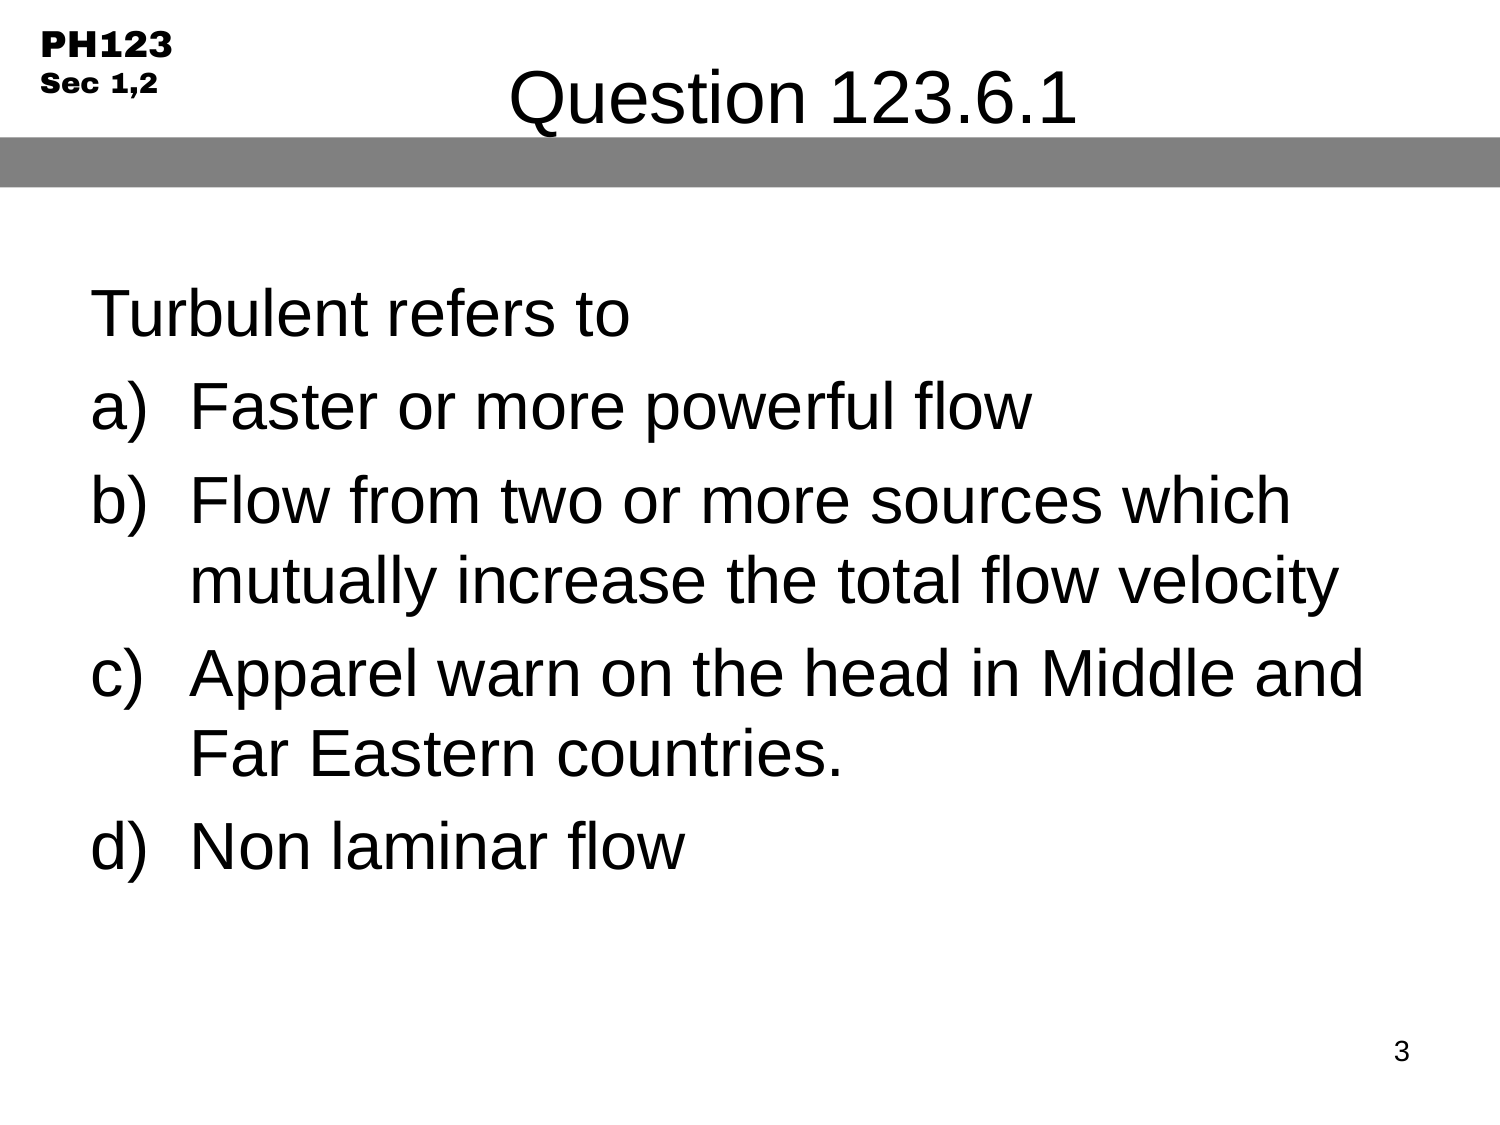

# Question 123.6.1
Turbulent refers to
Faster or more powerful flow
Flow from two or more sources which mutually increase the total flow velocity
Apparel warn on the head in Middle and Far Eastern countries.
Non laminar flow
3